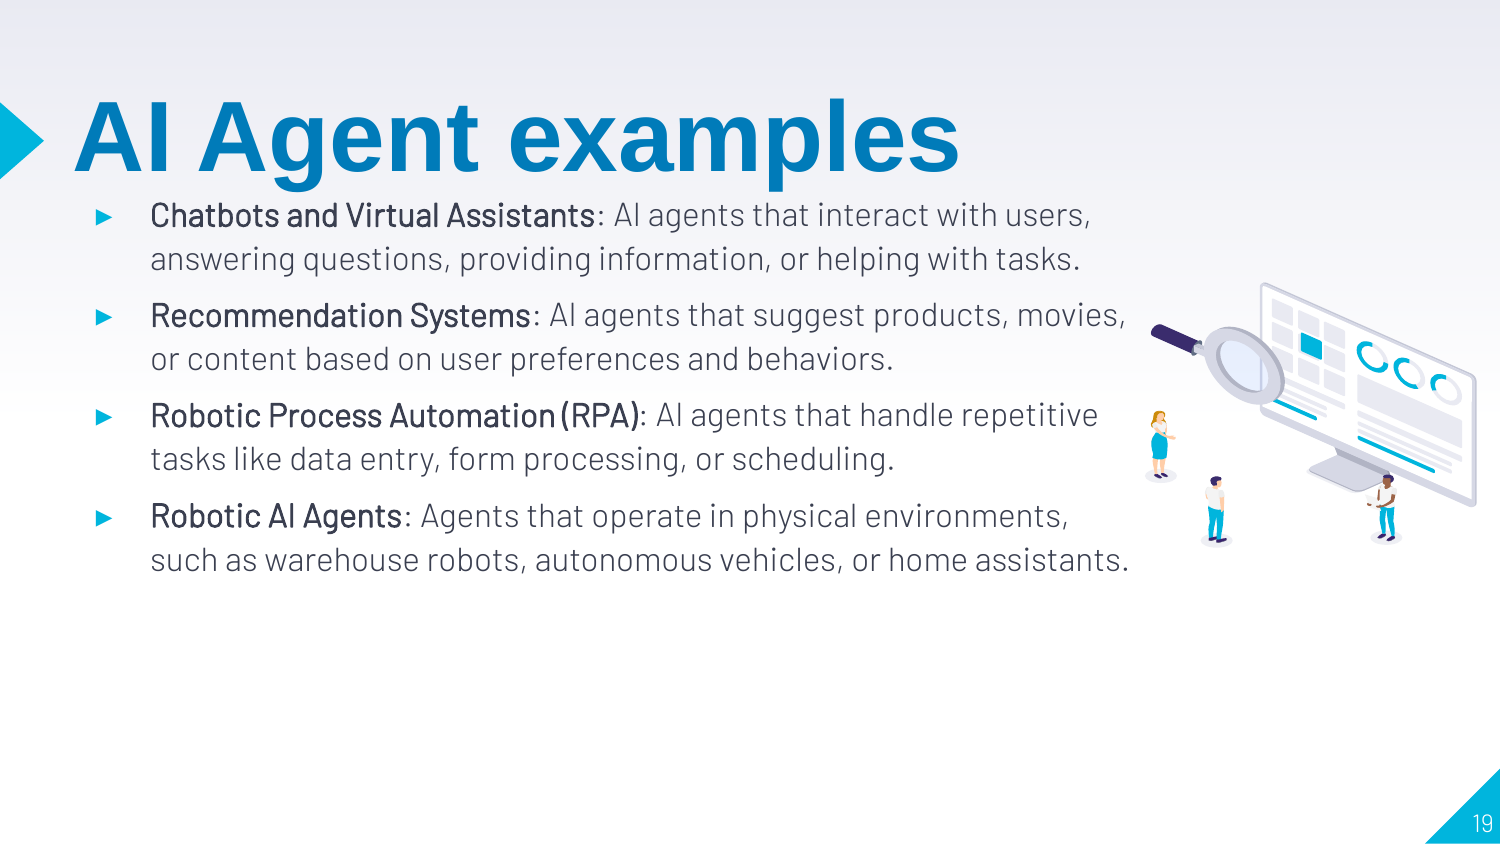

# AI Agent examples
Chatbots and Virtual Assistants: AI agents that interact with users, answering questions, providing information, or helping with tasks.
Recommendation Systems: AI agents that suggest products, movies, or content based on user preferences and behaviors.
Robotic Process Automation (RPA): AI agents that handle repetitive tasks like data entry, form processing, or scheduling.
Robotic AI Agents: Agents that operate in physical environments, such as warehouse robots, autonomous vehicles, or home assistants.

19